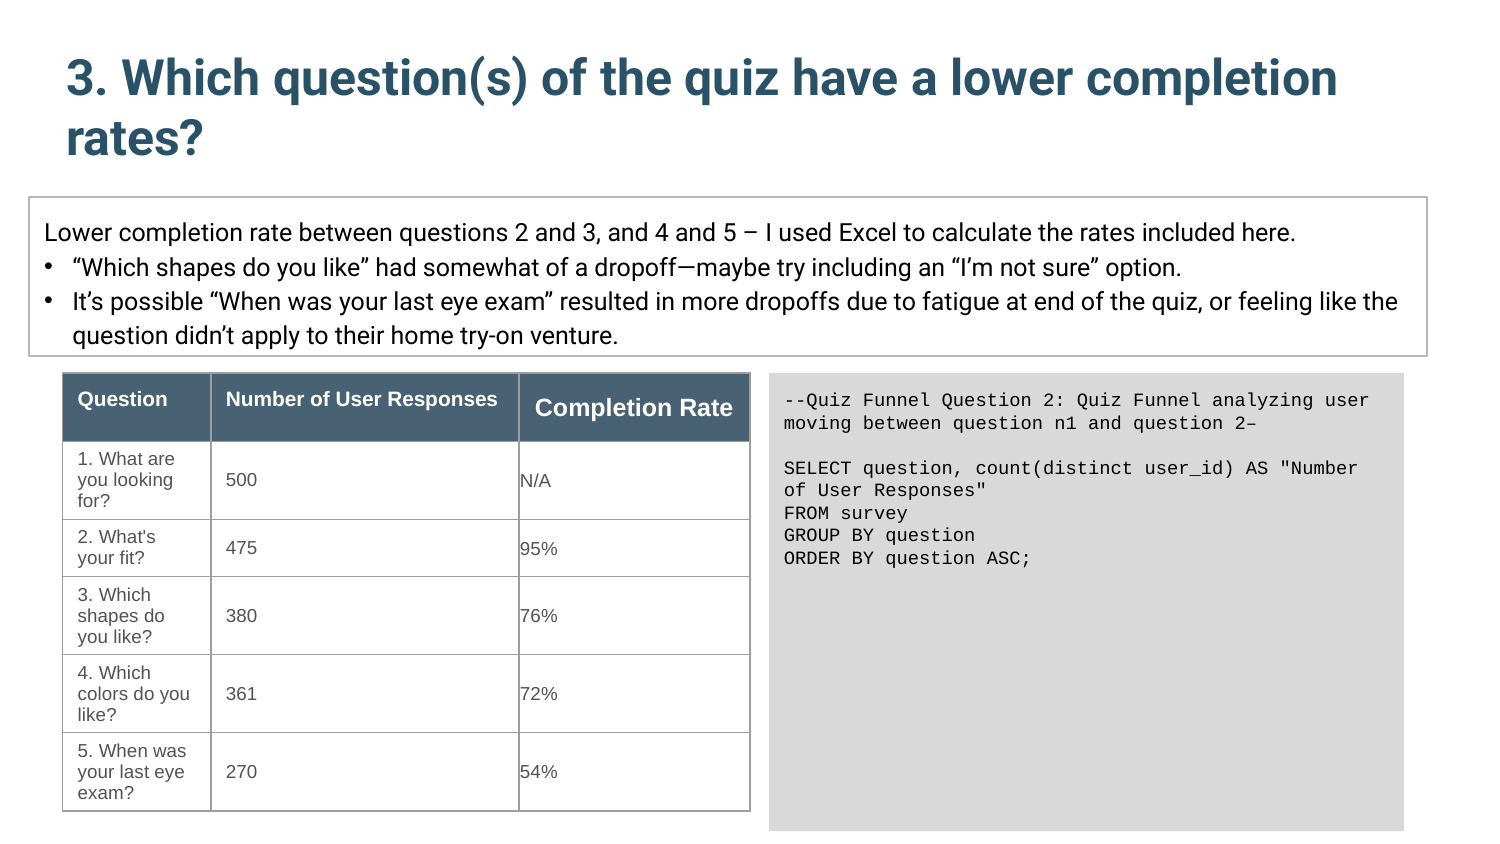

3. Which question(s) of the quiz have a lower completion rates?
Lower completion rate between questions 2 and 3, and 4 and 5 – I used Excel to calculate the rates included here.
“Which shapes do you like” had somewhat of a dropoff—maybe try including an “I’m not sure” option.
It’s possible “When was your last eye exam” resulted in more dropoffs due to fatigue at end of the quiz, or feeling like the question didn’t apply to their home try-on venture.

| Question | Number of User Responses | Completion Rate |
| --- | --- | --- |
| 1. What are you looking for? | 500 | N/A |
| 2. What's your fit? | 475 | 95% |
| 3. Which shapes do you like? | 380 | 76% |
| 4. Which colors do you like? | 361 | 72% |
| 5. When was your last eye exam? | 270 | 54% |
--Quiz Funnel Question 2: Quiz Funnel analyzing user moving between question n1 and question 2–

SELECT question, count(distinct user_id) AS "Number of User Responses"
FROM survey
GROUP BY question
ORDER BY question ASC;